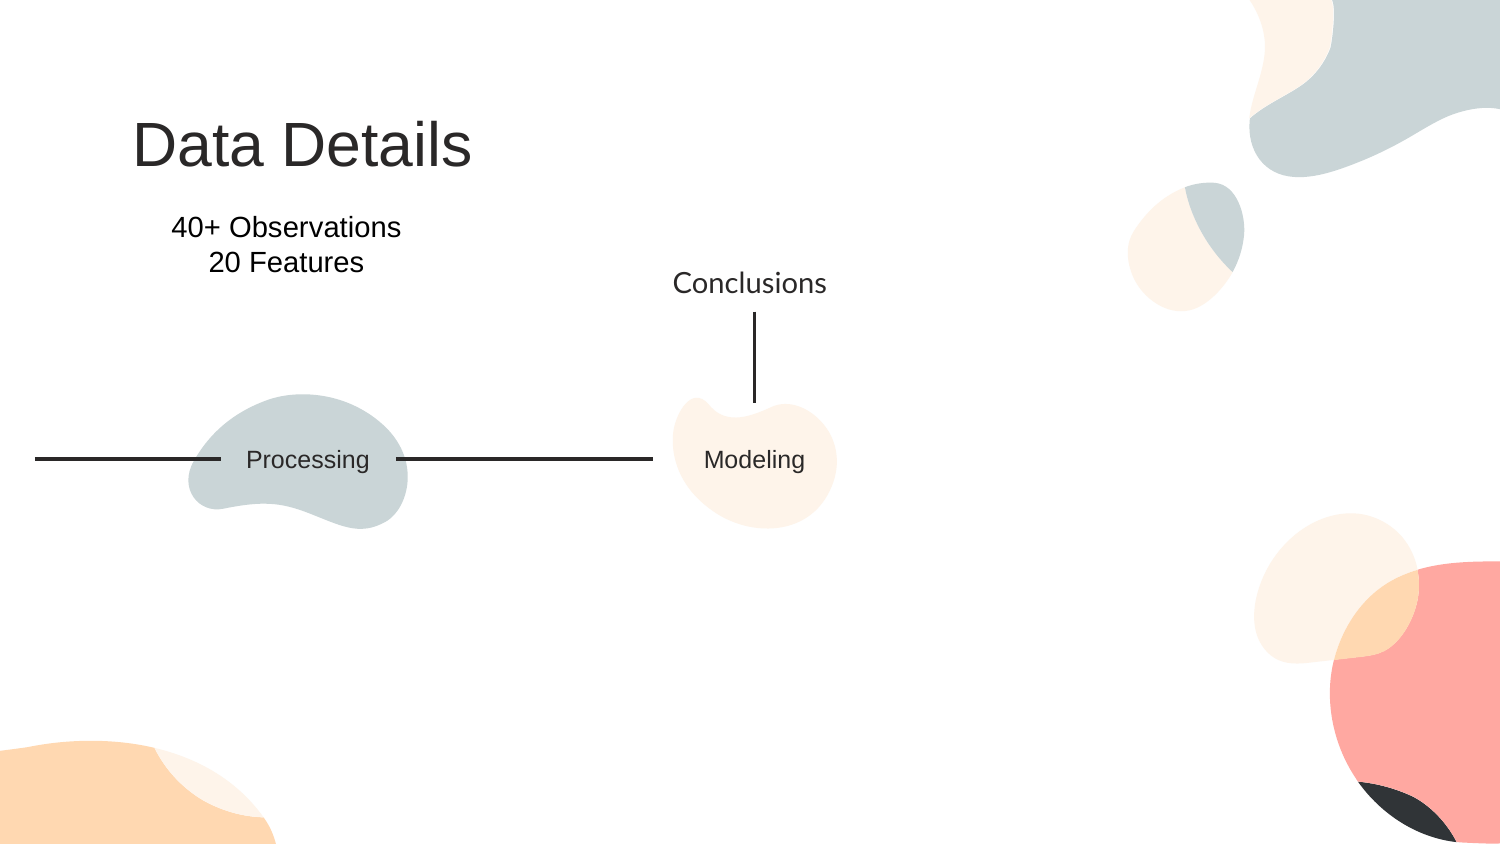

# Data Details
40+ Observations
20 Features

Conclusions

Modeling
Processing